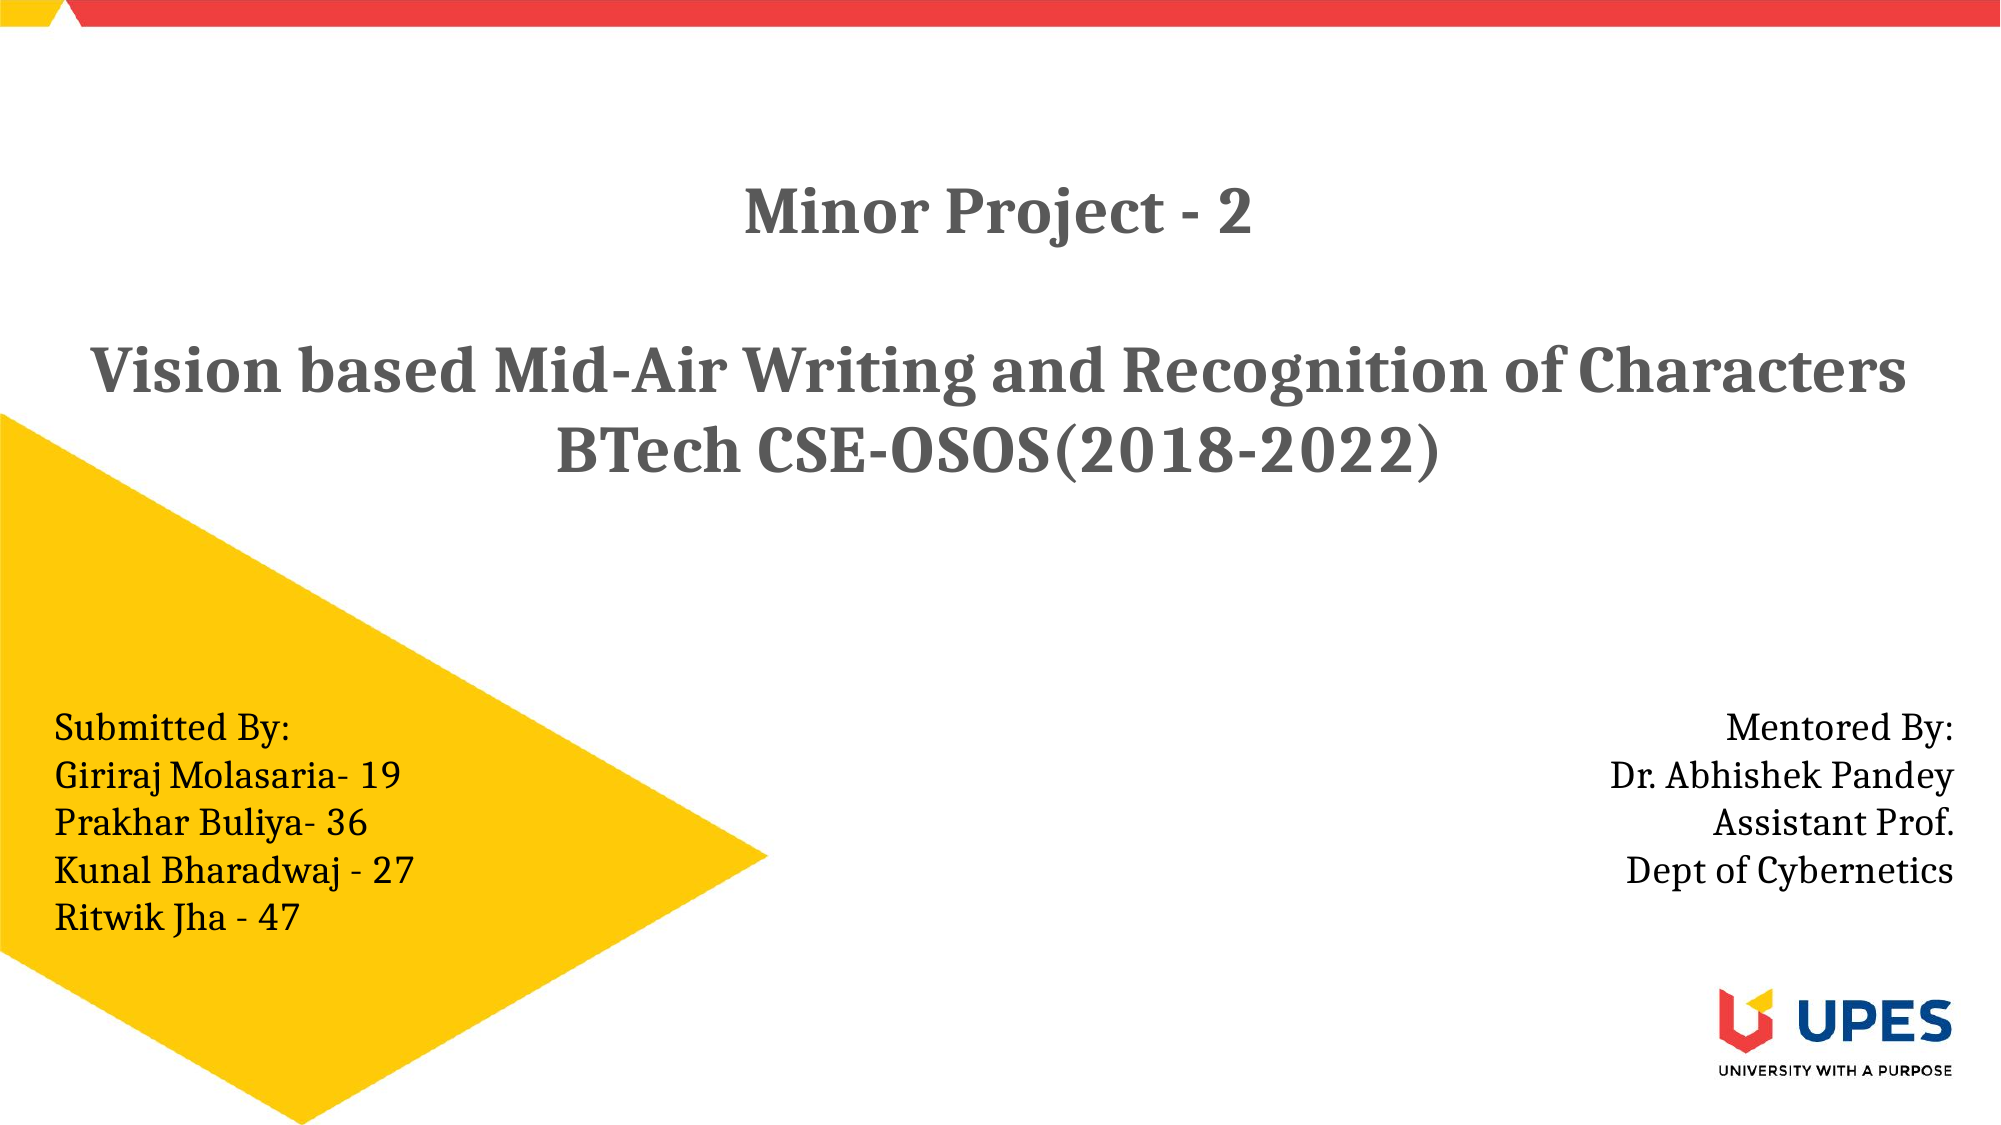

# Minor Project - 2 Vision based Mid-Air Writing and Recognition of Characters BTech CSE-OSOS(2018-2022)
Submitted By:
Giriraj Molasaria- 19
Prakhar Buliya- 36
Kunal Bharadwaj - 27
Ritwik Jha - 47
Mentored By:
Dr. Abhishek Pandey
Assistant Prof.
Dept of Cybernetics